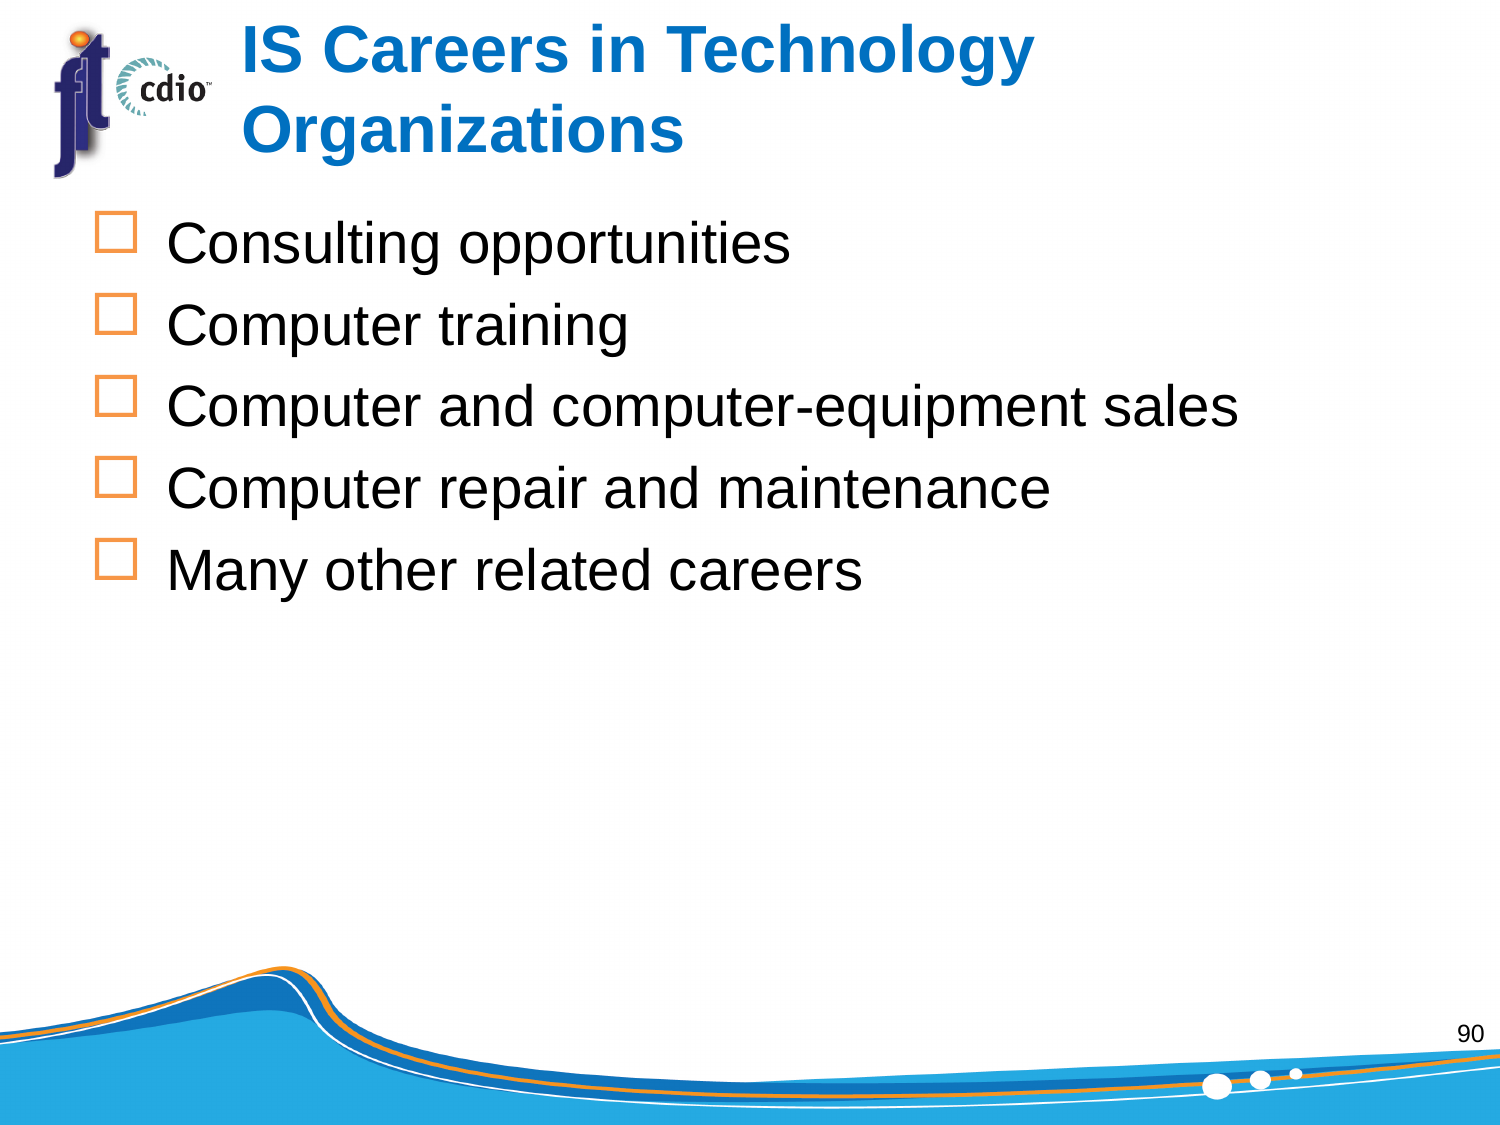

# IS Careers in Technology Organizations
Consulting opportunities
Computer training
Computer and computer-equipment sales
Computer repair and maintenance
Many other related careers
90